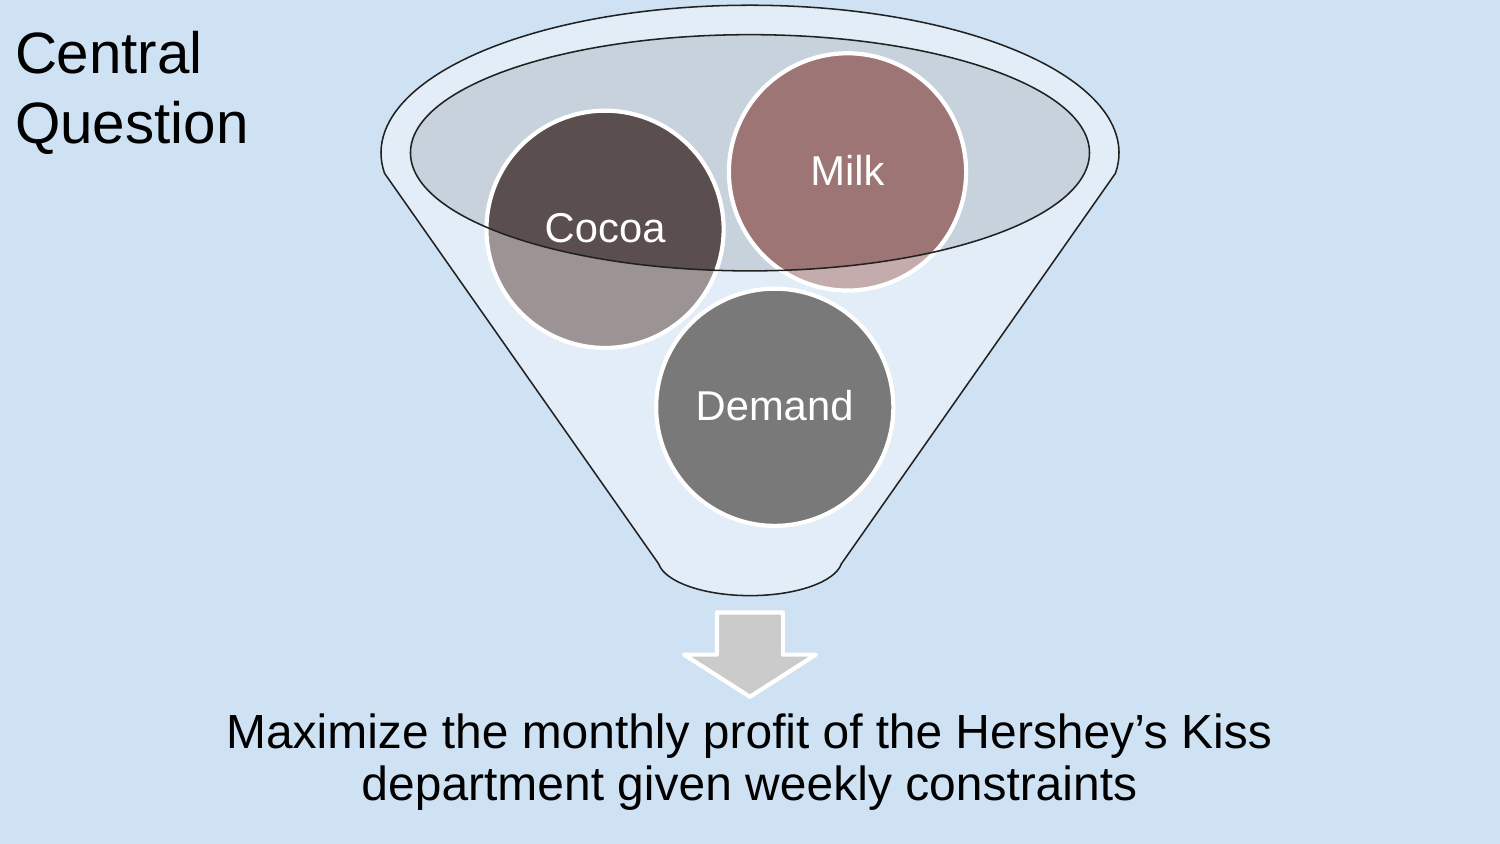

# Central Question

Milk

Cocoa

Demand

Maximize the monthly profit of the Hershey’s Kiss department given weekly constraints